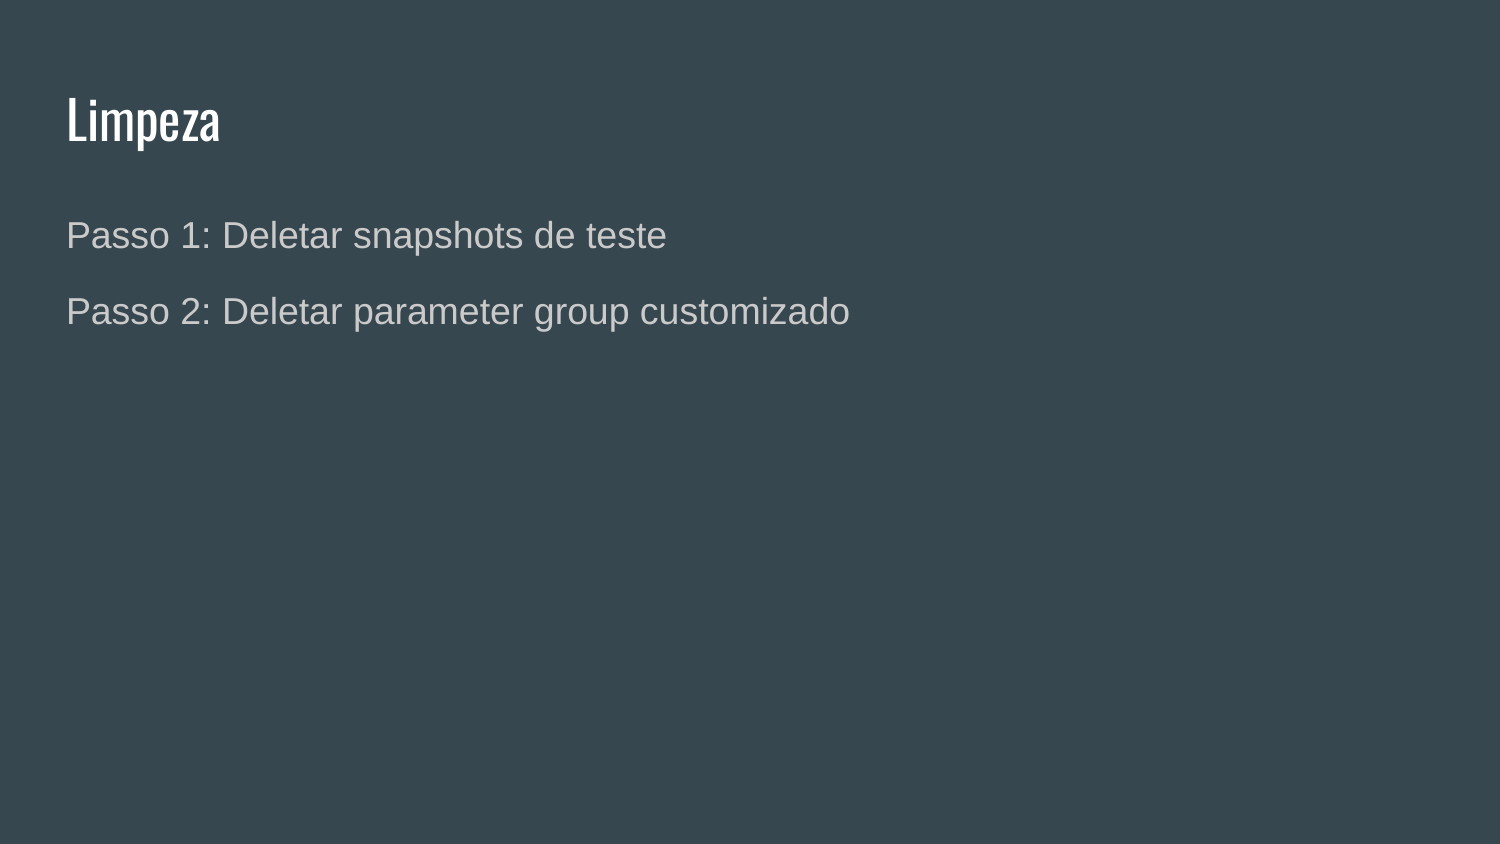

# Limpeza
Passo 1: Deletar snapshots de teste
Passo 2: Deletar parameter group customizado